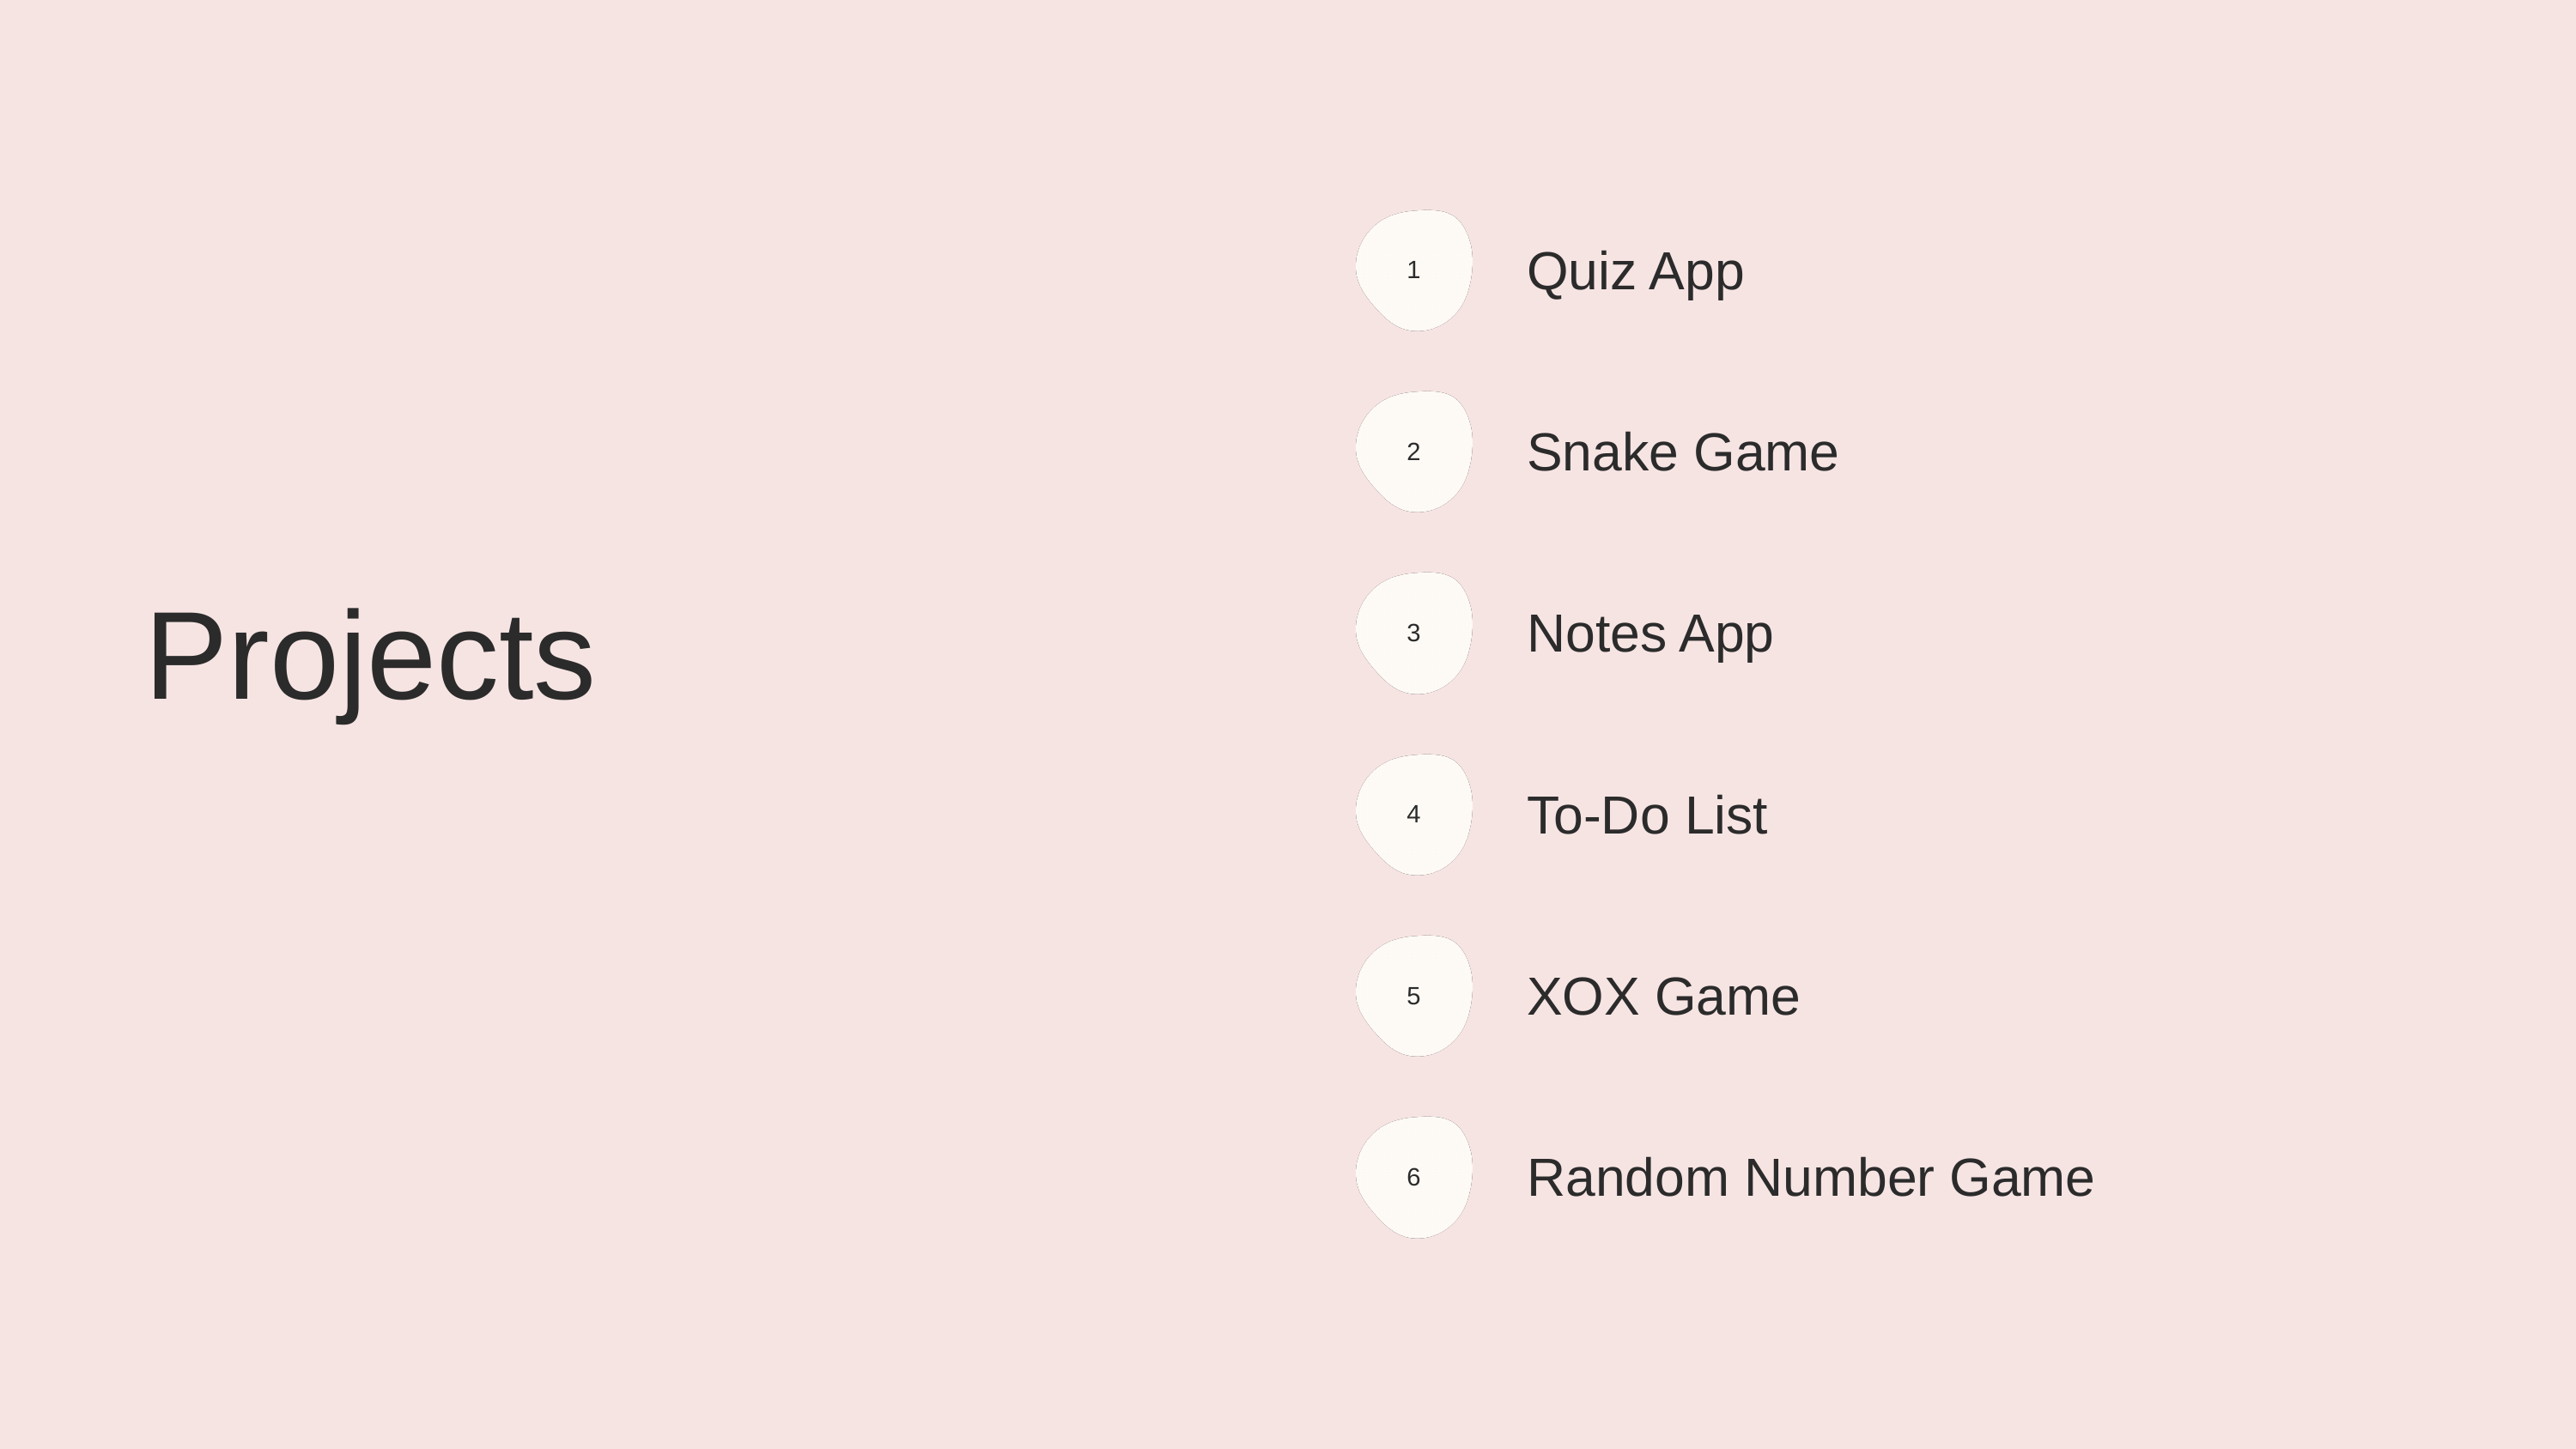

Quiz App
1

Snake Game
2

Notes App
3
Projects

To-Do List
4

XOX Game
5

Random Number Game
6